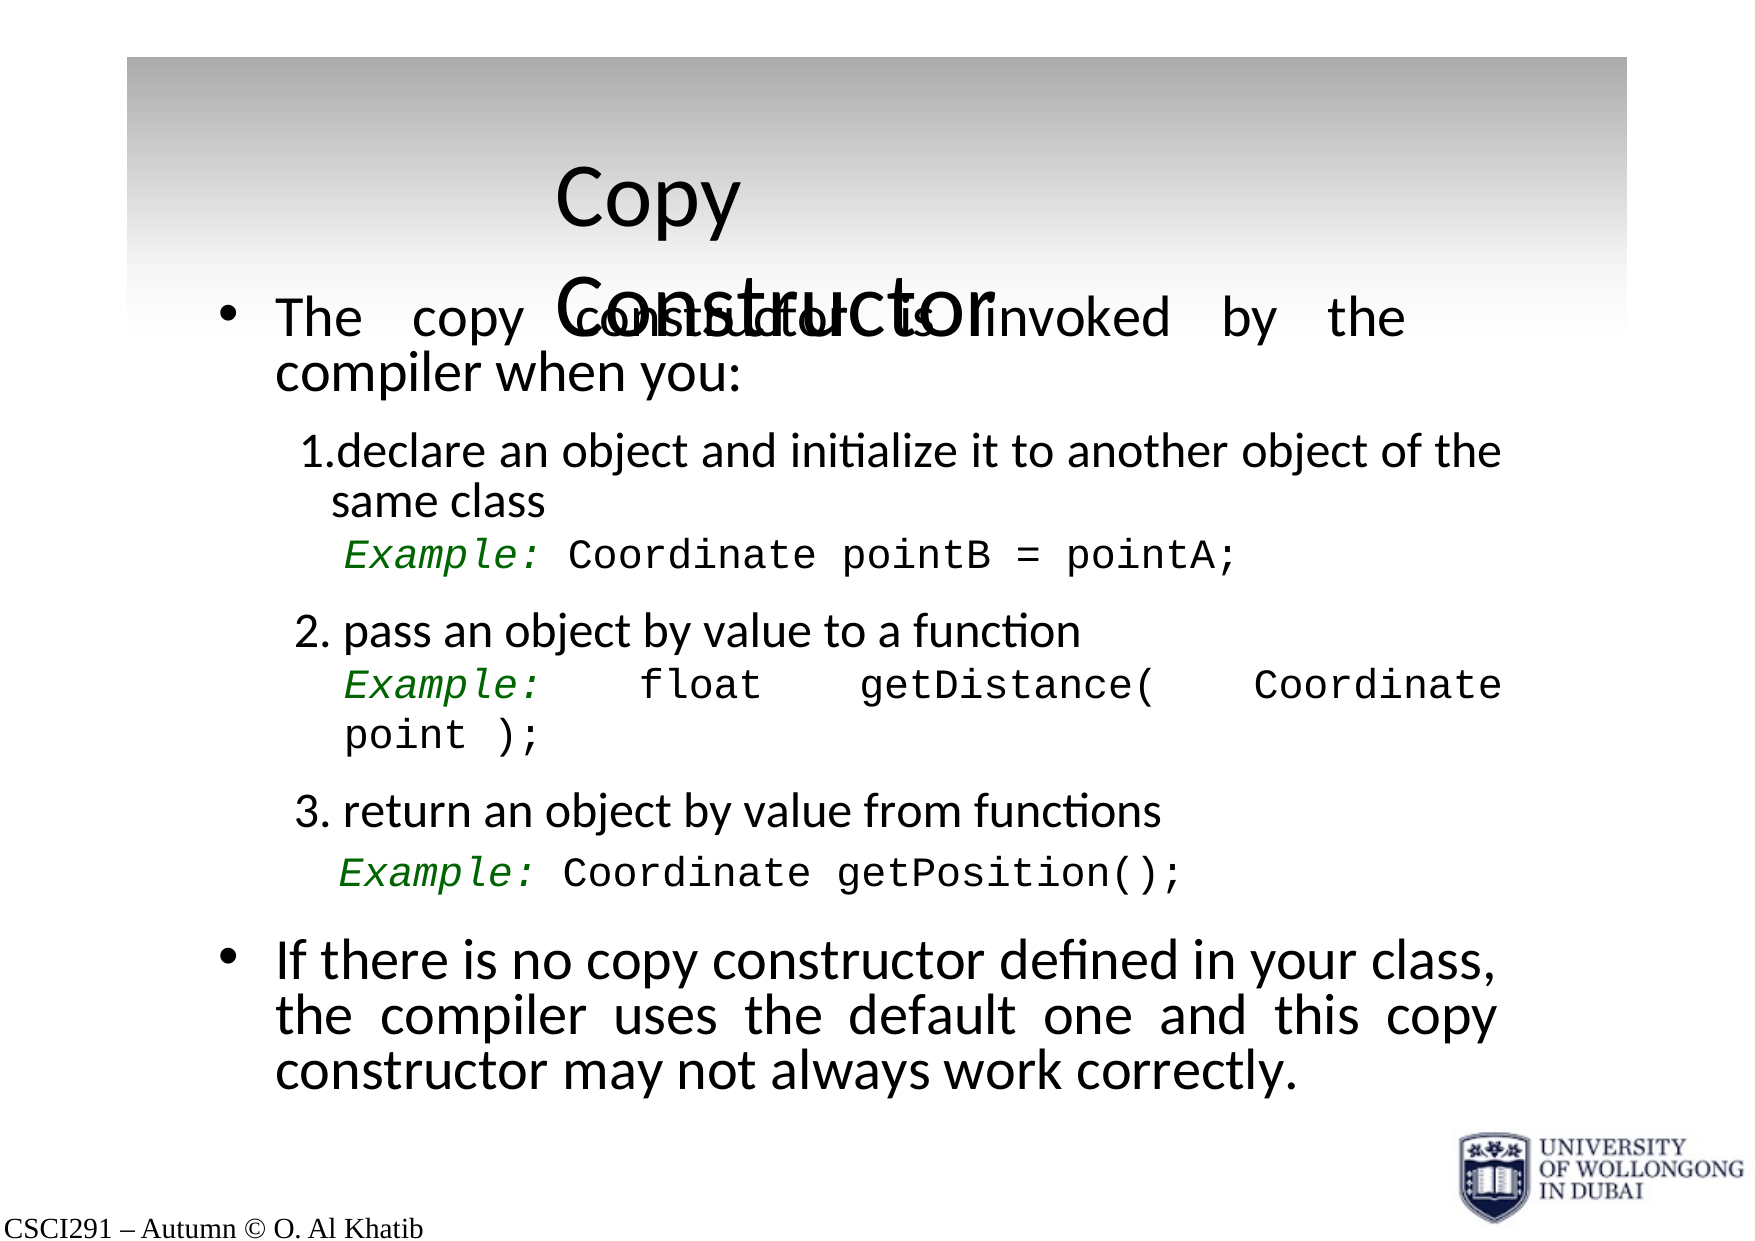

# Copy Constructor
The copy constructor is invoked by the compiler when you:
declare an object and initialize it to another object of the same class
Example: Coordinate pointB = pointA;
pass an object by value to a function
Example: float getDistance( Coordinate point );
return an object by value from functions
Example: Coordinate getPosition();

If there is no copy constructor defined in your class, the compiler uses the default one and this copy constructor may not always work correctly.